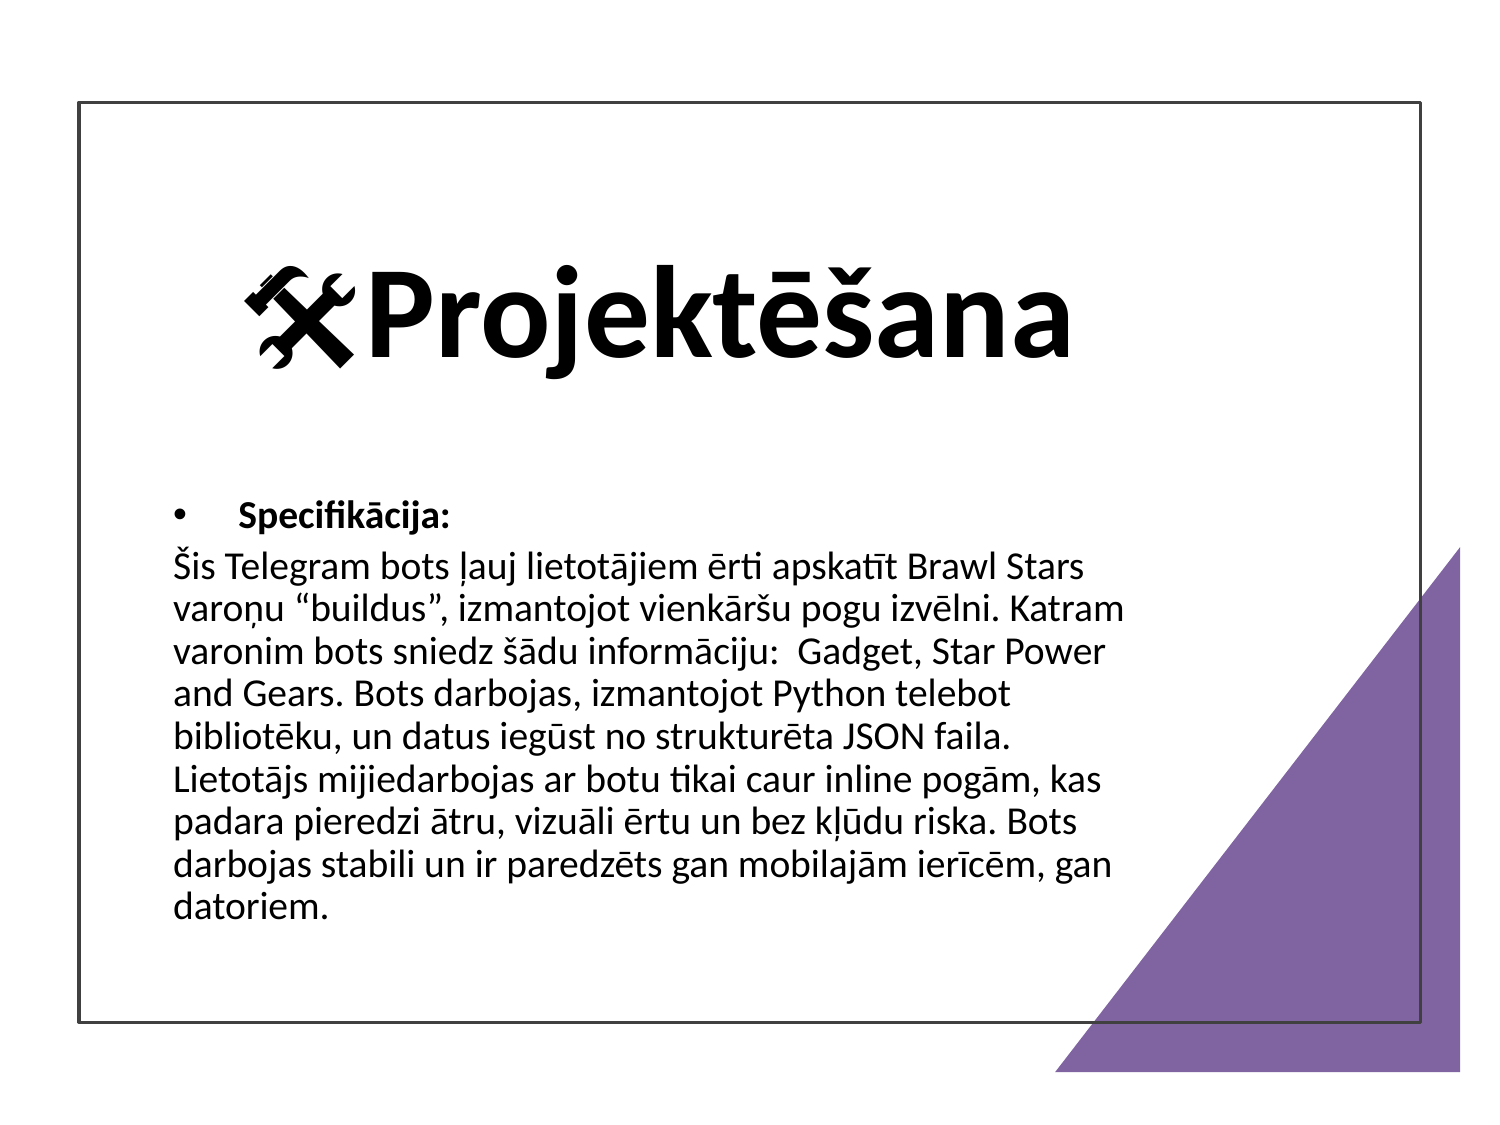

# 🛠️Projektēšana
 Specifikācija:
Šis Telegram bots ļauj lietotājiem ērti apskatīt Brawl Stars varoņu “buildus”, izmantojot vienkāršu pogu izvēlni. Katram varonim bots sniedz šādu informāciju:  Gadget, Star Power and Gears. Bots darbojas, izmantojot Python telebot bibliotēku, un datus iegūst no strukturēta JSON faila. Lietotājs mijiedarbojas ar botu tikai caur inline pogām, kas padara pieredzi ātru, vizuāli ērtu un bez kļūdu riska. Bots darbojas stabili un ir paredzēts gan mobilajām ierīcēm, gan datoriem.